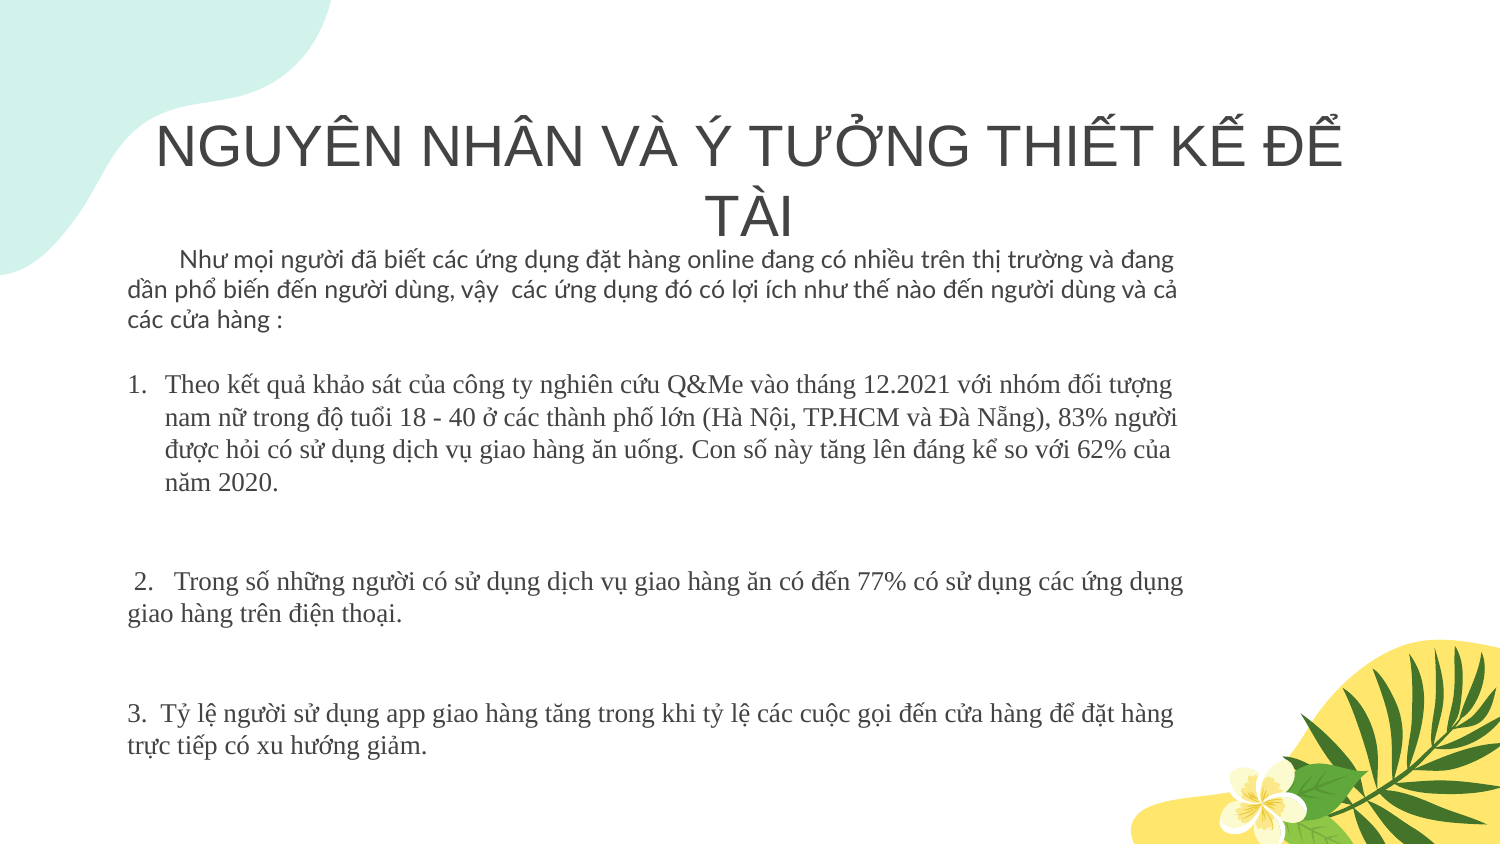

# NGUYÊN NHÂN VÀ Ý TƯỞNG THIẾT KẾ ĐỂ TÀI

        Như mọi người đã biết các ứng dụng đặt hàng online đang có nhiều trên thị trường và đang dần phổ biến đến người dùng, vậy  các ứng dụng đó có lợi ích như thế nào đến người dùng và cả các cửa hàng :
Theo kết quả khảo sát của công ty nghiên cứu Q&Me vào tháng 12.2021 với nhóm đối tượng nam nữ trong độ tuổi 18 - 40 ở các thành phố lớn (Hà Nội, TP.HCM và Đà Nẵng), 83% người được hỏi có sử dụng dịch vụ giao hàng ăn uống. Con số này tăng lên đáng kể so với 62% của năm 2020.
 2.   Trong số những người có sử dụng dịch vụ giao hàng ăn có đến 77% có sử dụng các ứng dụng giao hàng trên điện thoại.
3.  Tỷ lệ người sử dụng app giao hàng tăng trong khi tỷ lệ các cuộc gọi đến cửa hàng để đặt hàng trực tiếp có xu hướng giảm.